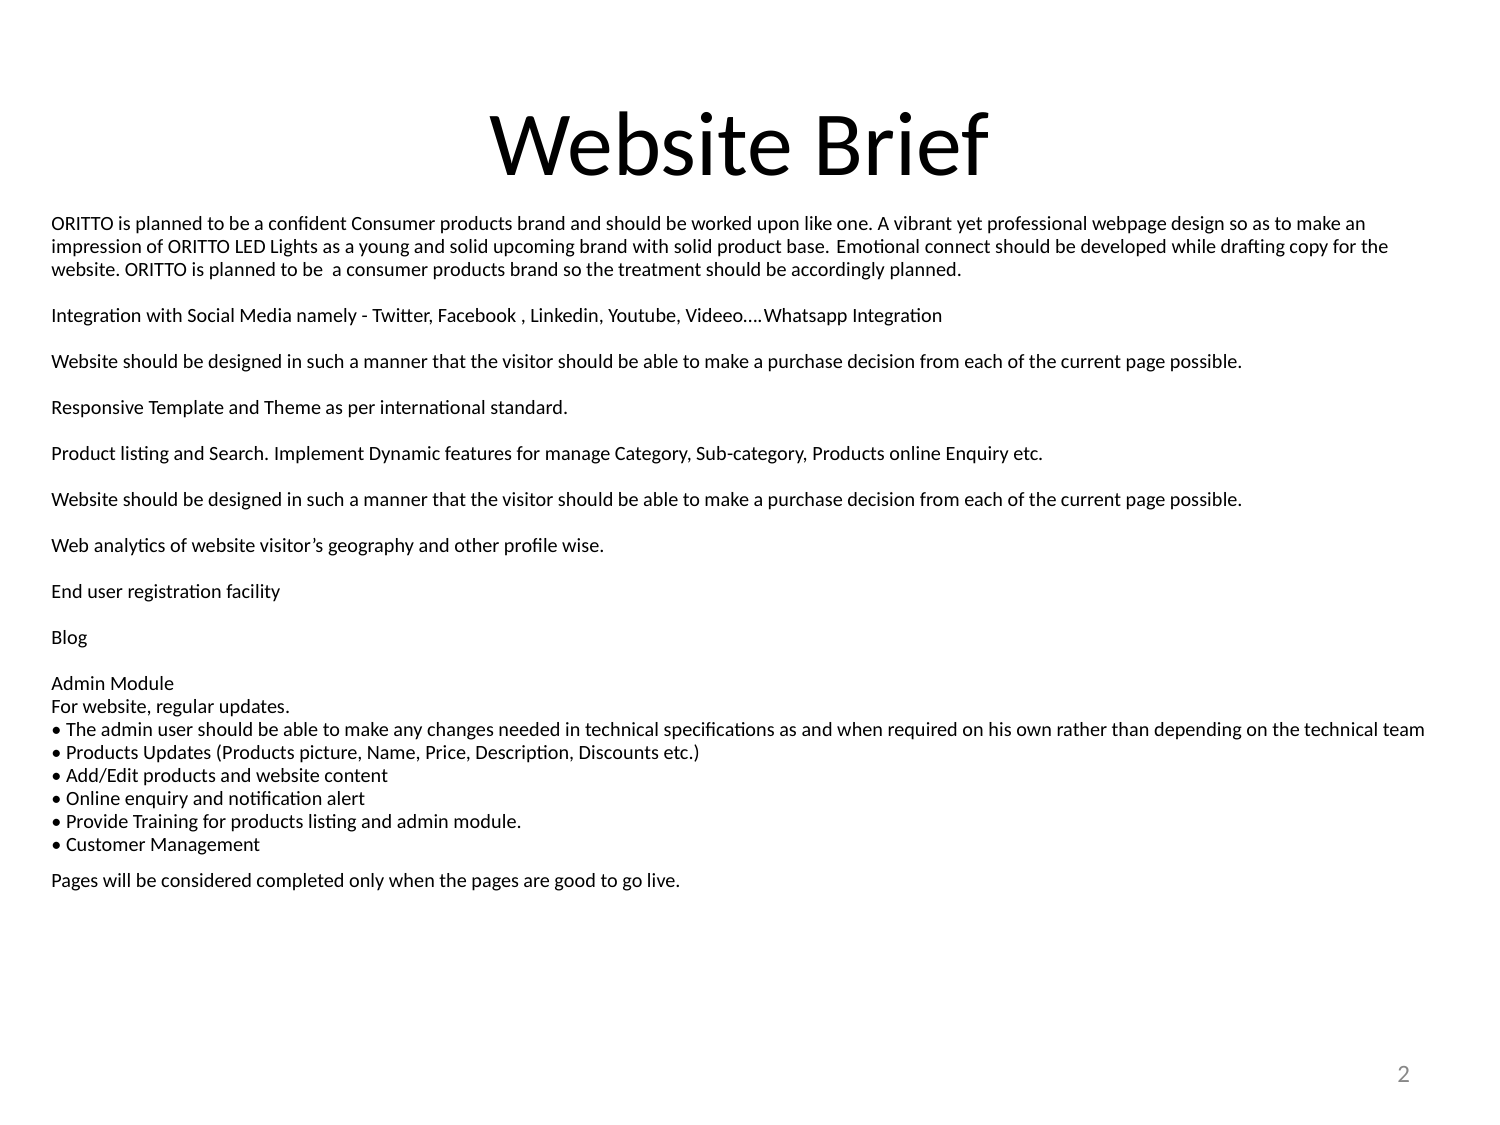

# Website Brief

ORITTO is planned to be a confident Consumer products brand and should be worked upon like one. A vibrant yet professional webpage design so as to make an impression of ORITTO LED Lights as a young and solid upcoming brand with solid product base. Emotional connect should be developed while drafting copy for the website. ORITTO is planned to be  a consumer products brand so the treatment should be accordingly planned.

Integration with Social Media namely - Twitter, Facebook , Linkedin, Youtube, Videeo….Whatsapp Integration

Website should be designed in such a manner that the visitor should be able to make a purchase decision from each of the current page possible.

Responsive Template and Theme as per international standard.

Product listing and Search. Implement Dynamic features for manage Category, Sub-category, Products online Enquiry etc.

Website should be designed in such a manner that the visitor should be able to make a purchase decision from each of the current page possible.

Web analytics of website visitor’s geography and other profile wise.

End user registration facility

Blog

Admin Module
For website, regular updates.
• The admin user should be able to make any changes needed in technical specifications as and when required on his own rather than depending on the technical team
• Products Updates (Products picture, Name, Price, Description, Discounts etc.)
• Add/Edit products and website content
• Online enquiry and notification alert
• Provide Training for products listing and admin module.
• Customer Management
Pages will be considered completed only when the pages are good to go live.
2